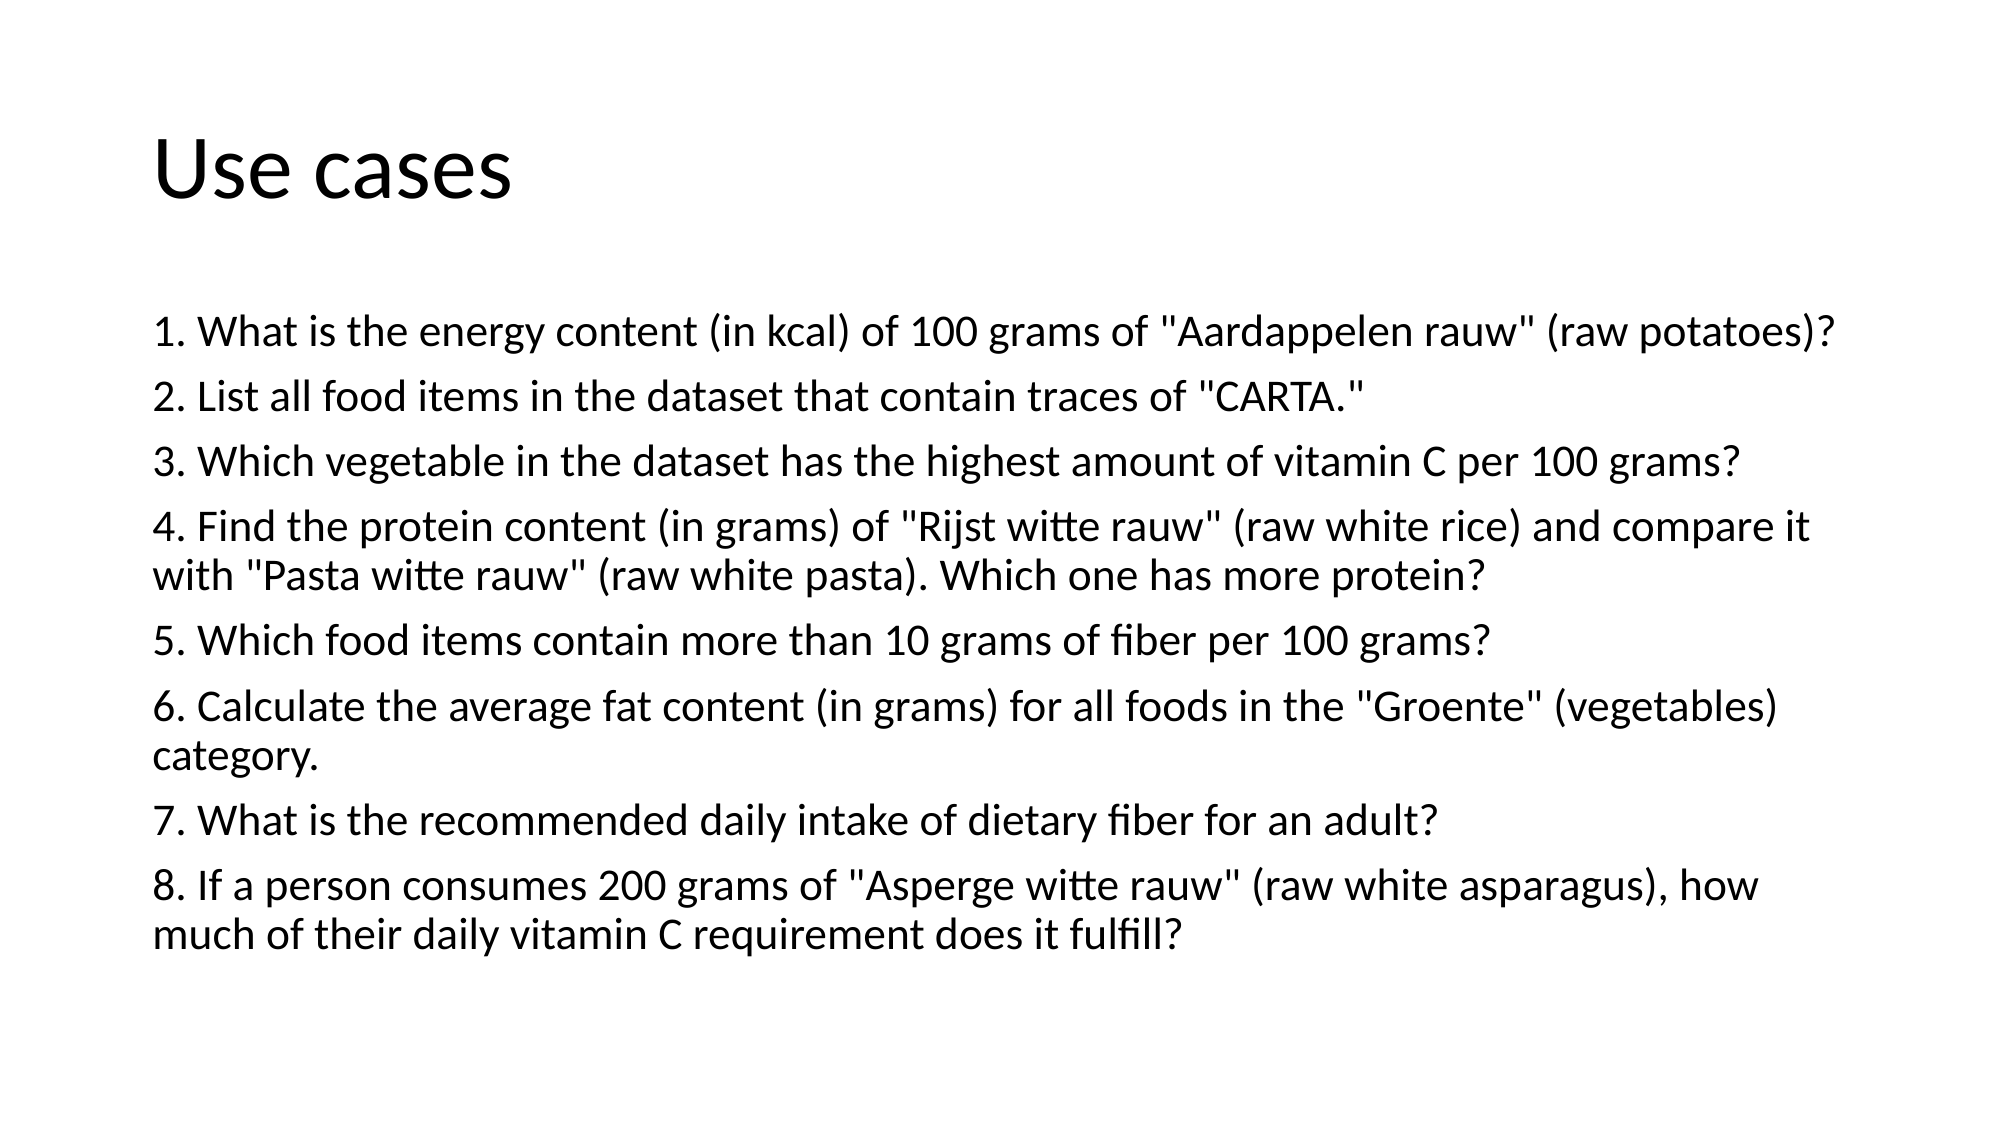

# Use cases
1. What is the energy content (in kcal) of 100 grams of "Aardappelen rauw" (raw potatoes)?
2. List all food items in the dataset that contain traces of "CARTA."
3. Which vegetable in the dataset has the highest amount of vitamin C per 100 grams?
4. Find the protein content (in grams) of "Rijst witte rauw" (raw white rice) and compare it with "Pasta witte rauw" (raw white pasta). Which one has more protein?
5. Which food items contain more than 10 grams of fiber per 100 grams?
6. Calculate the average fat content (in grams) for all foods in the "Groente" (vegetables) category.
7. What is the recommended daily intake of dietary fiber for an adult?
8. If a person consumes 200 grams of "Asperge witte rauw" (raw white asparagus), how much of their daily vitamin C requirement does it fulfill?
8